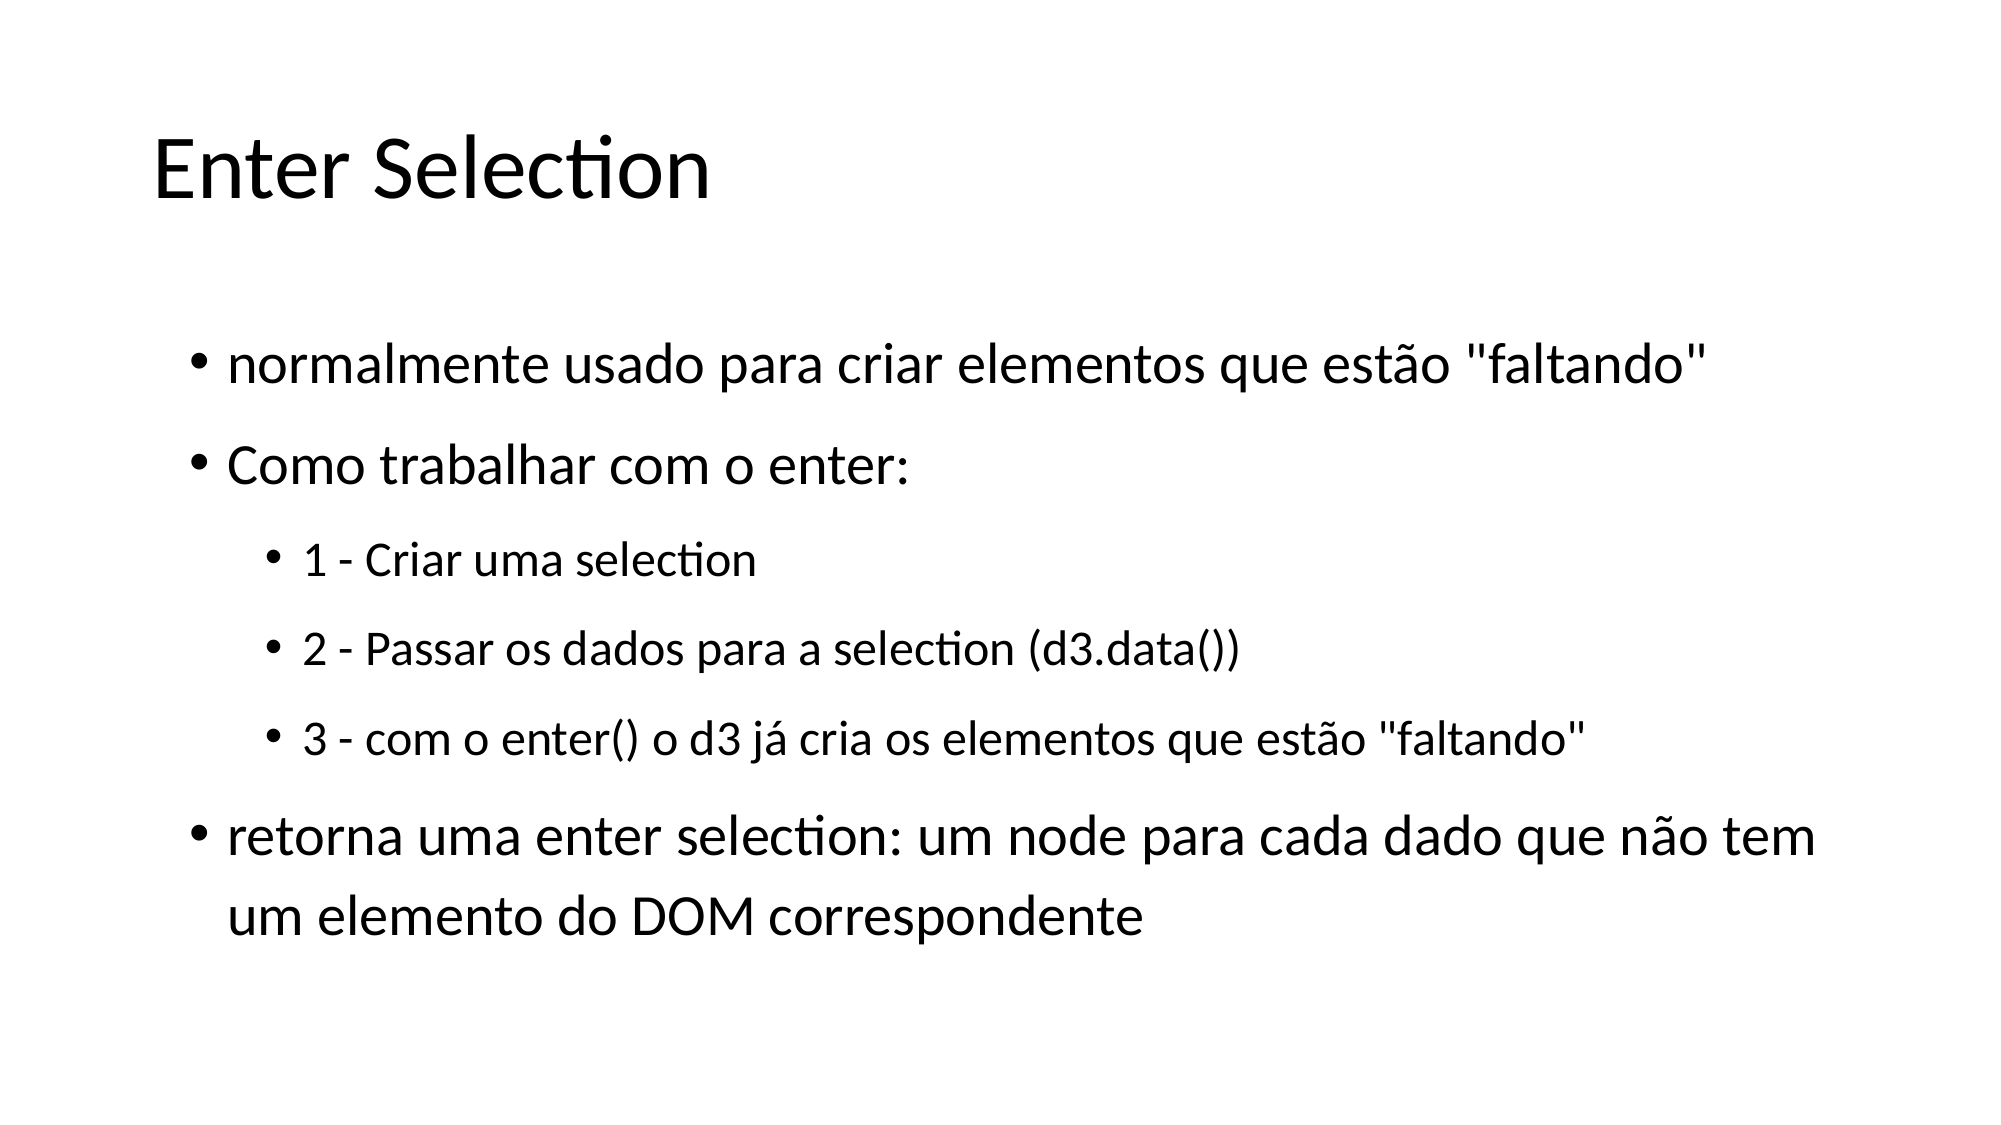

# Enter Selection
normalmente usado para criar elementos que estão "faltando"
Como trabalhar com o enter:
1 - Criar uma selection
2 - Passar os dados para a selection (d3.data())
3 - com o enter() o d3 já cria os elementos que estão "faltando"
retorna uma enter selection: um node para cada dado que não tem um elemento do DOM correspondente